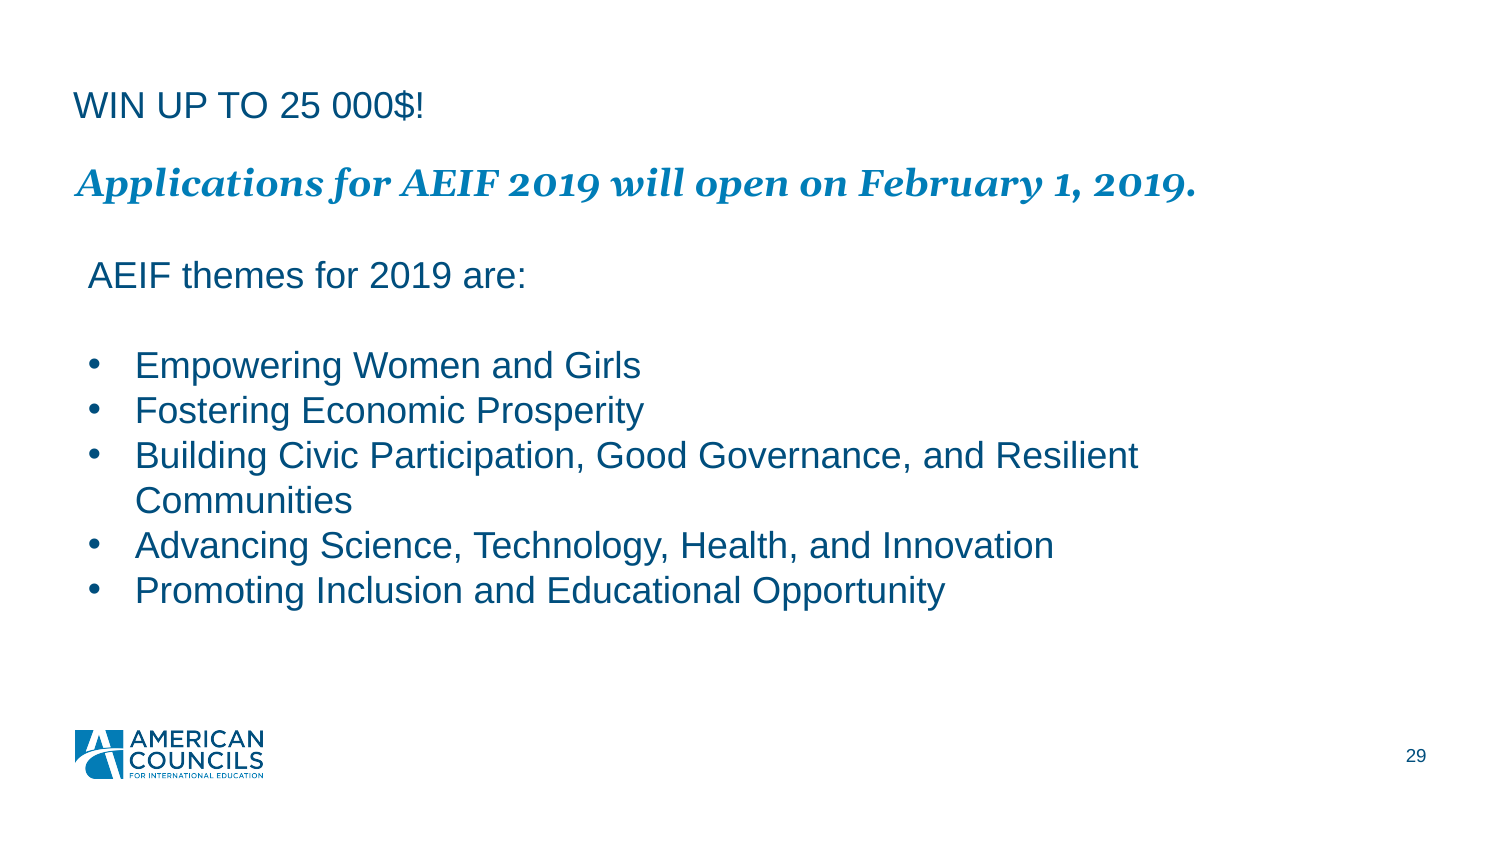

# WIN UP TO 25 000$!
Applications for AEIF 2019 will open on February 1, 2019.
AEIF themes for 2019 are:

Empowering Women and Girls
Fostering Economic Prosperity
Building Civic Participation, Good Governance, and Resilient Communities
Advancing Science, Technology, Health, and Innovation
Promoting Inclusion and Educational Opportunity
29